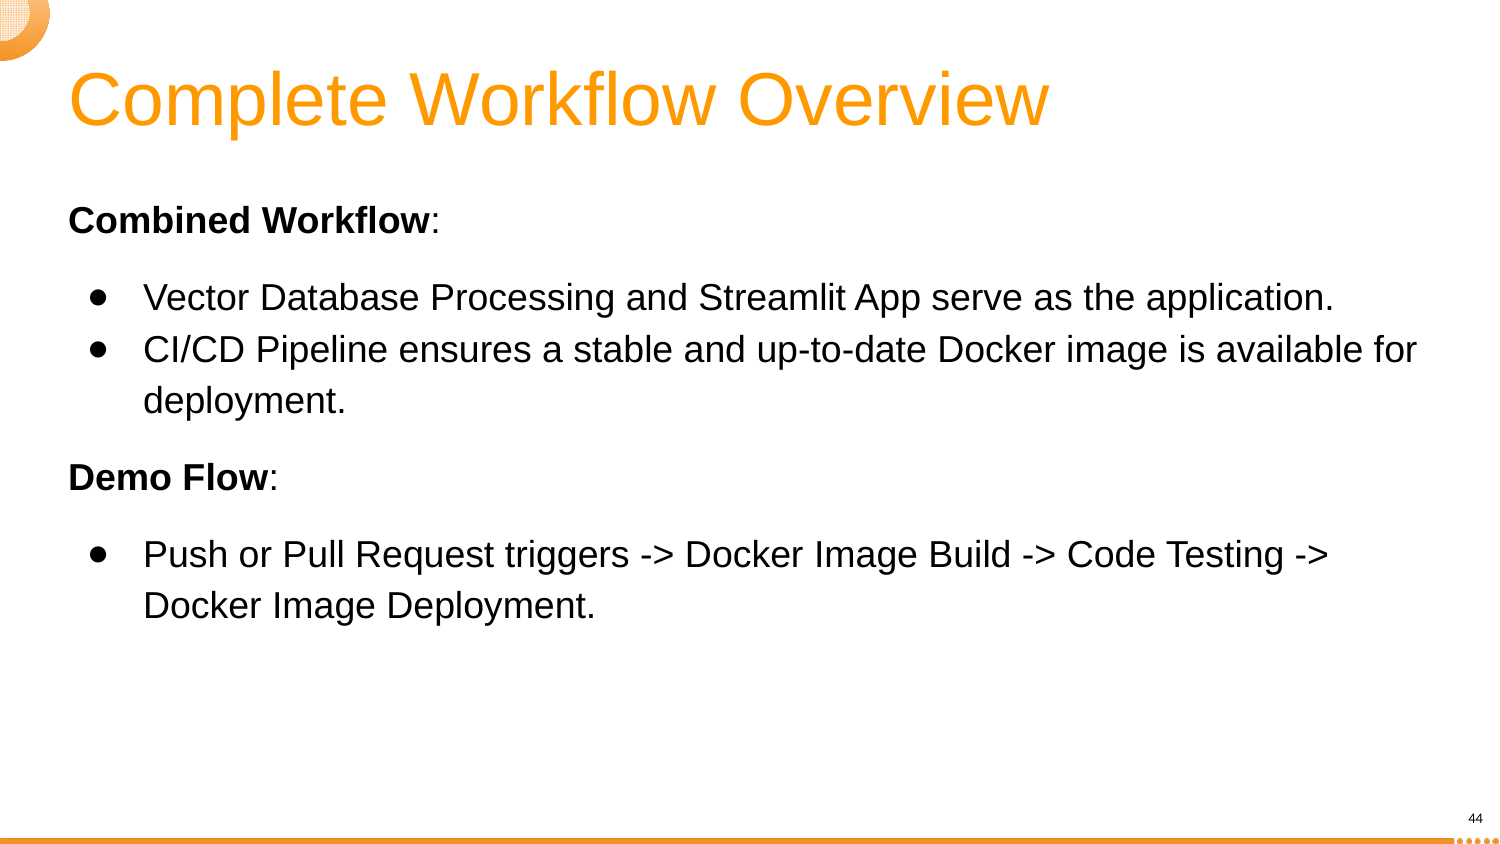

# Complete Workflow Overview
Combined Workflow:
Vector Database Processing and Streamlit App serve as the application.
CI/CD Pipeline ensures a stable and up-to-date Docker image is available for deployment.
Demo Flow:
Push or Pull Request triggers -> Docker Image Build -> Code Testing -> Docker Image Deployment.